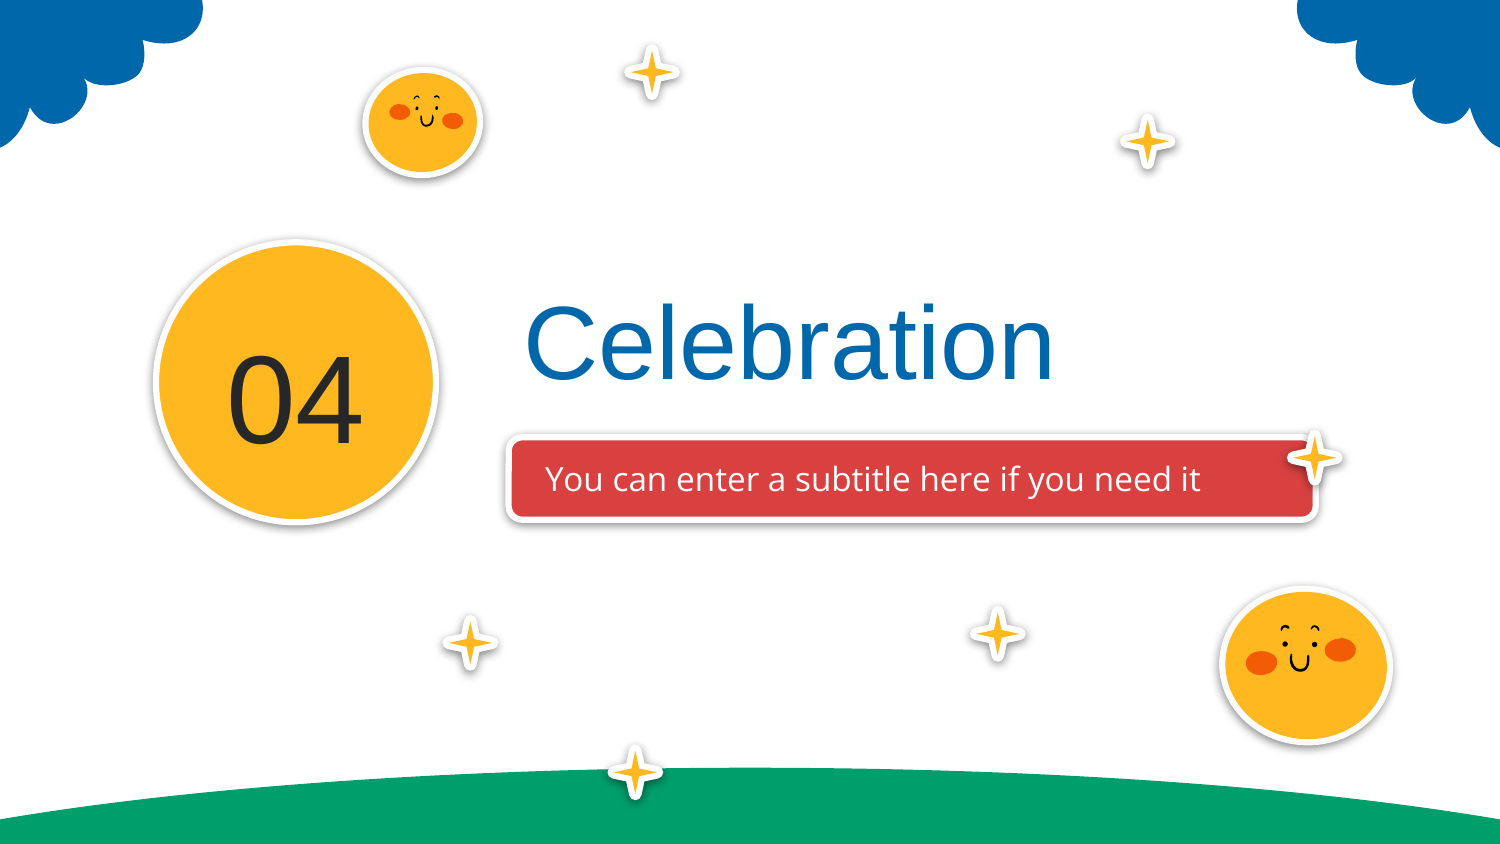

04
# Celebration

You can enter a subtitle here if you need it